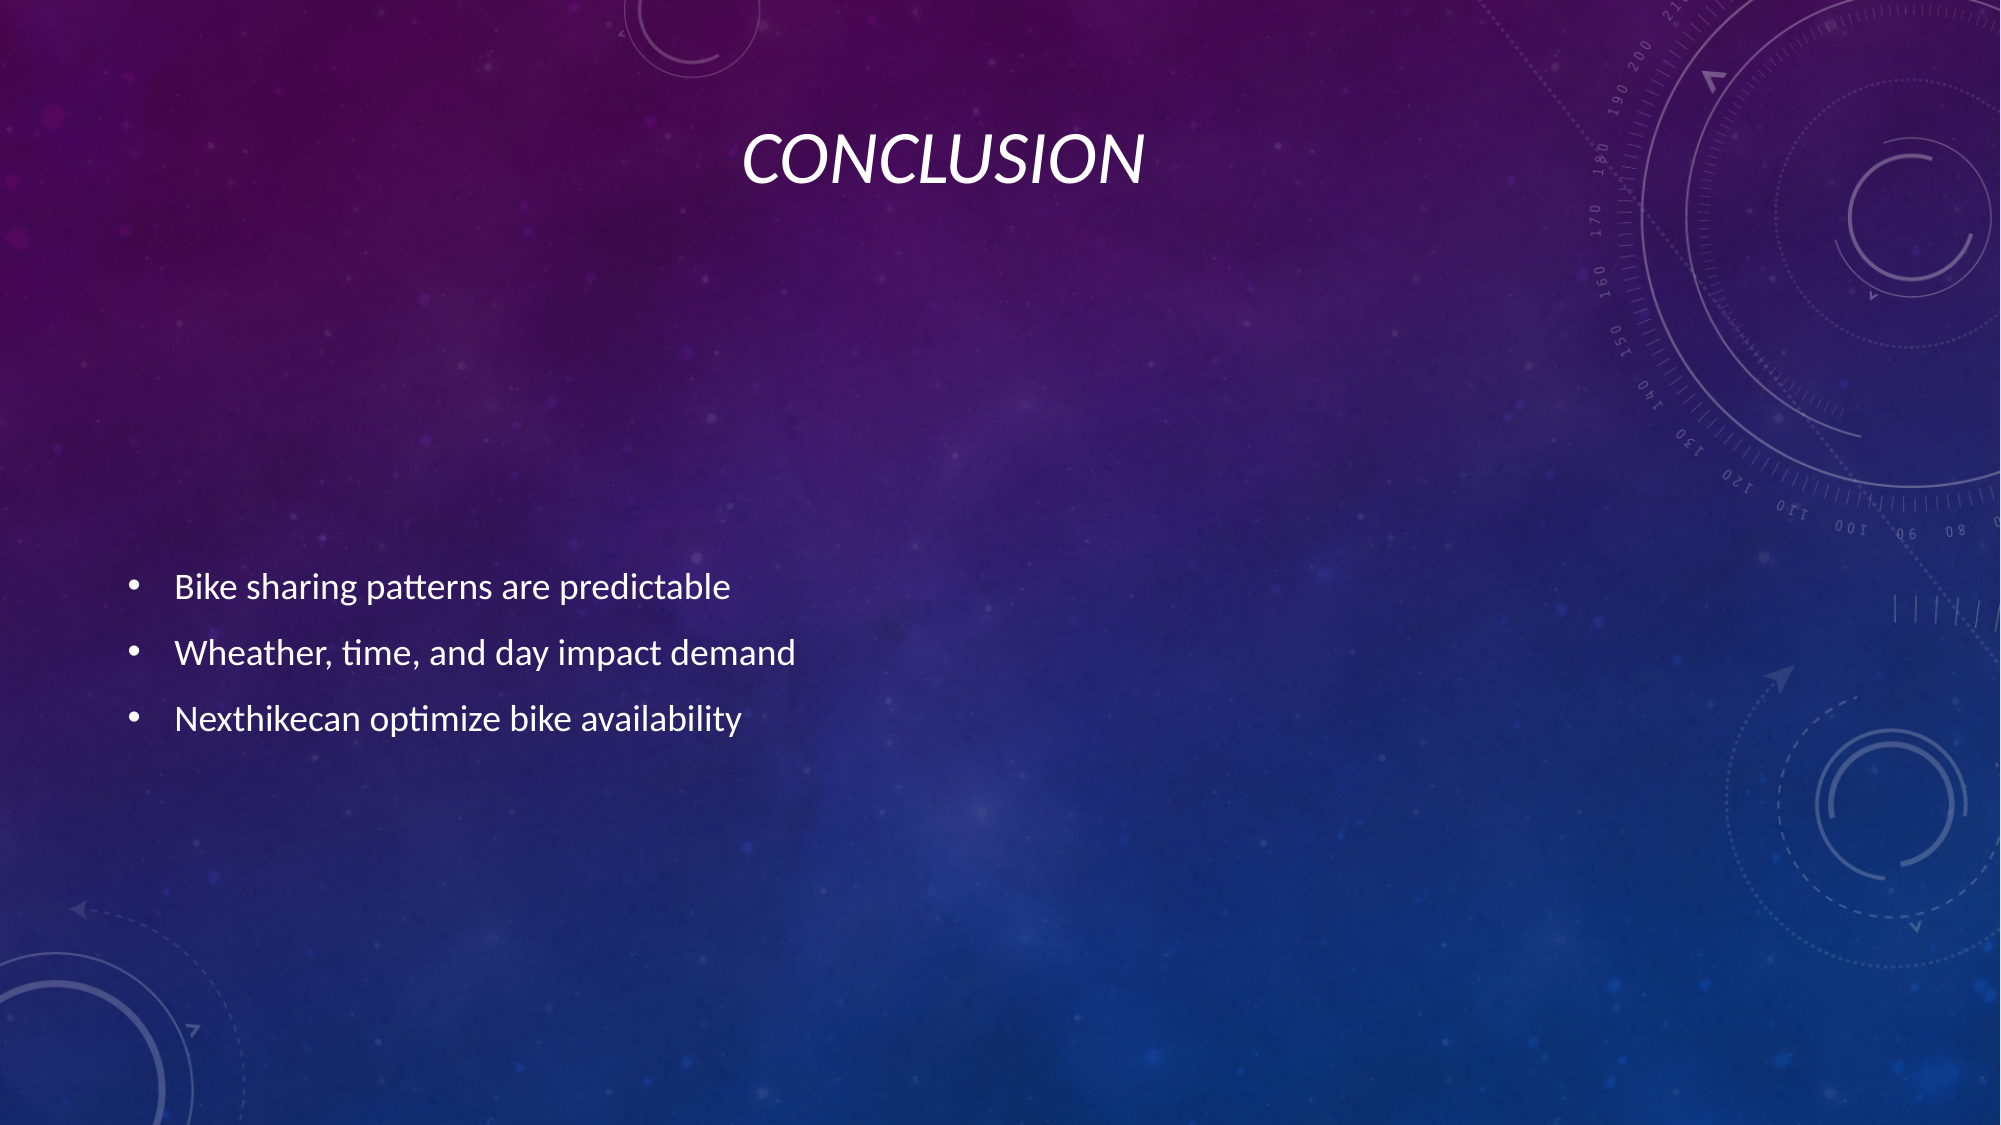

# Conclusion
Bike sharing patterns are predictable
Wheather, time, and day impact demand
Nexthikecan optimize bike availability